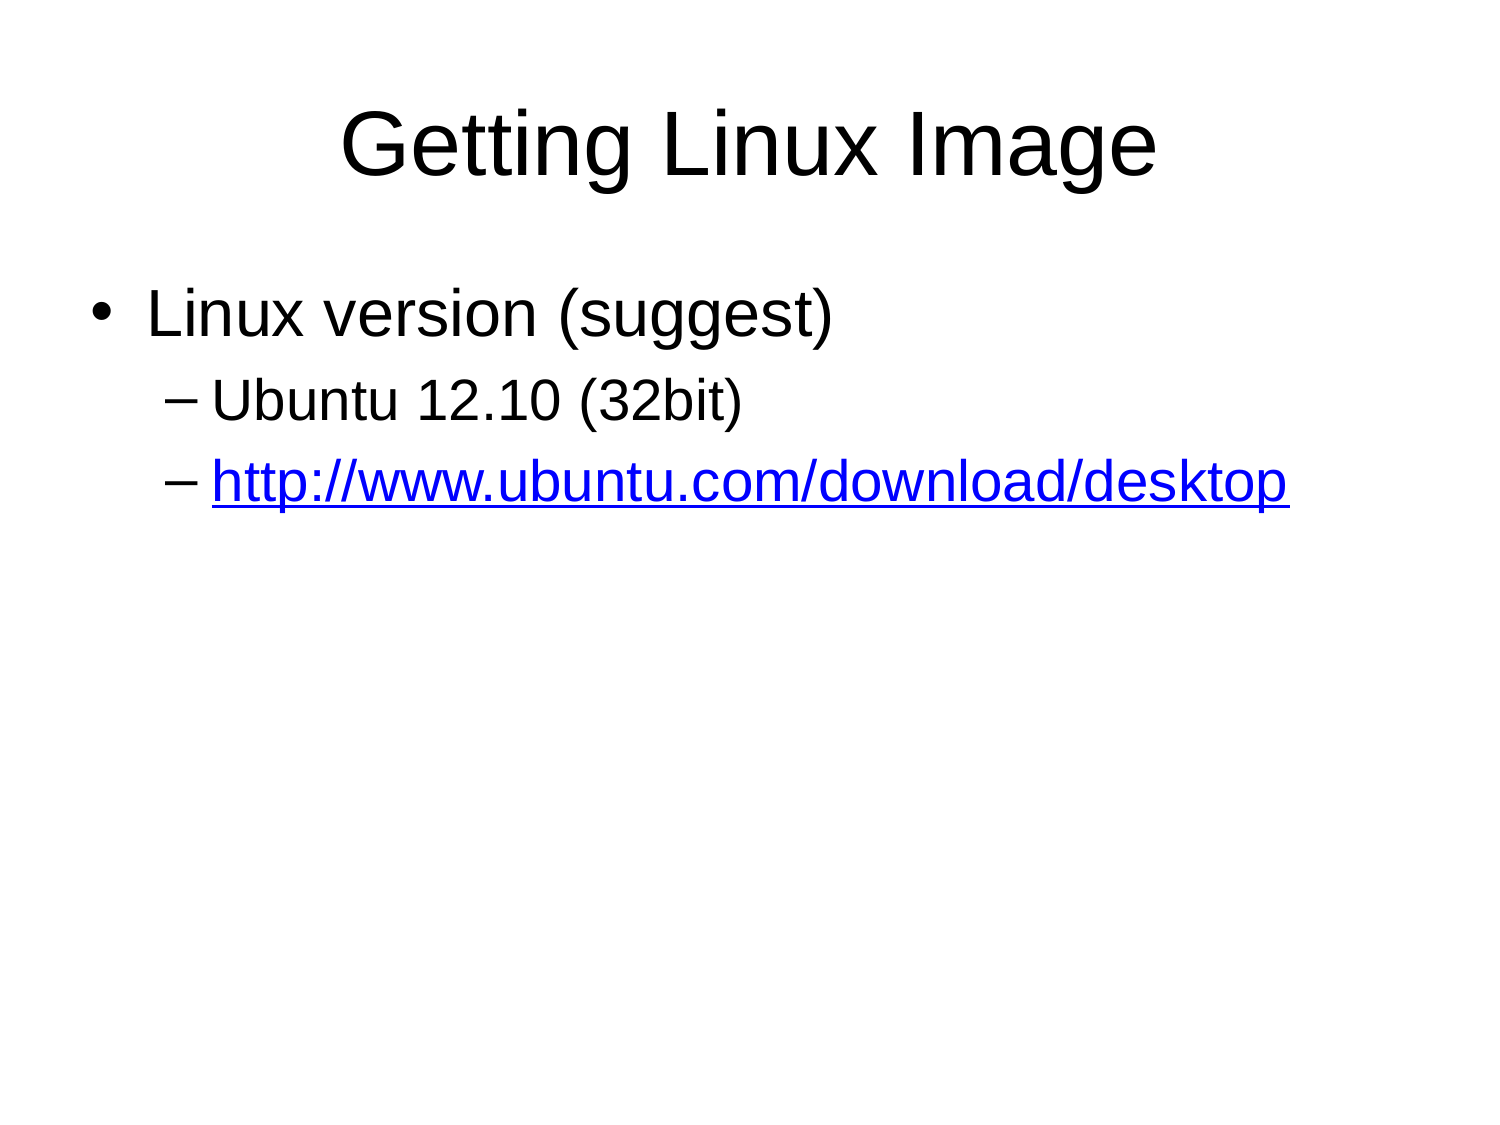

# Getting Linux Image
Linux version (suggest)
Ubuntu 12.10 (32bit)
http://www.ubuntu.com/download/desktop